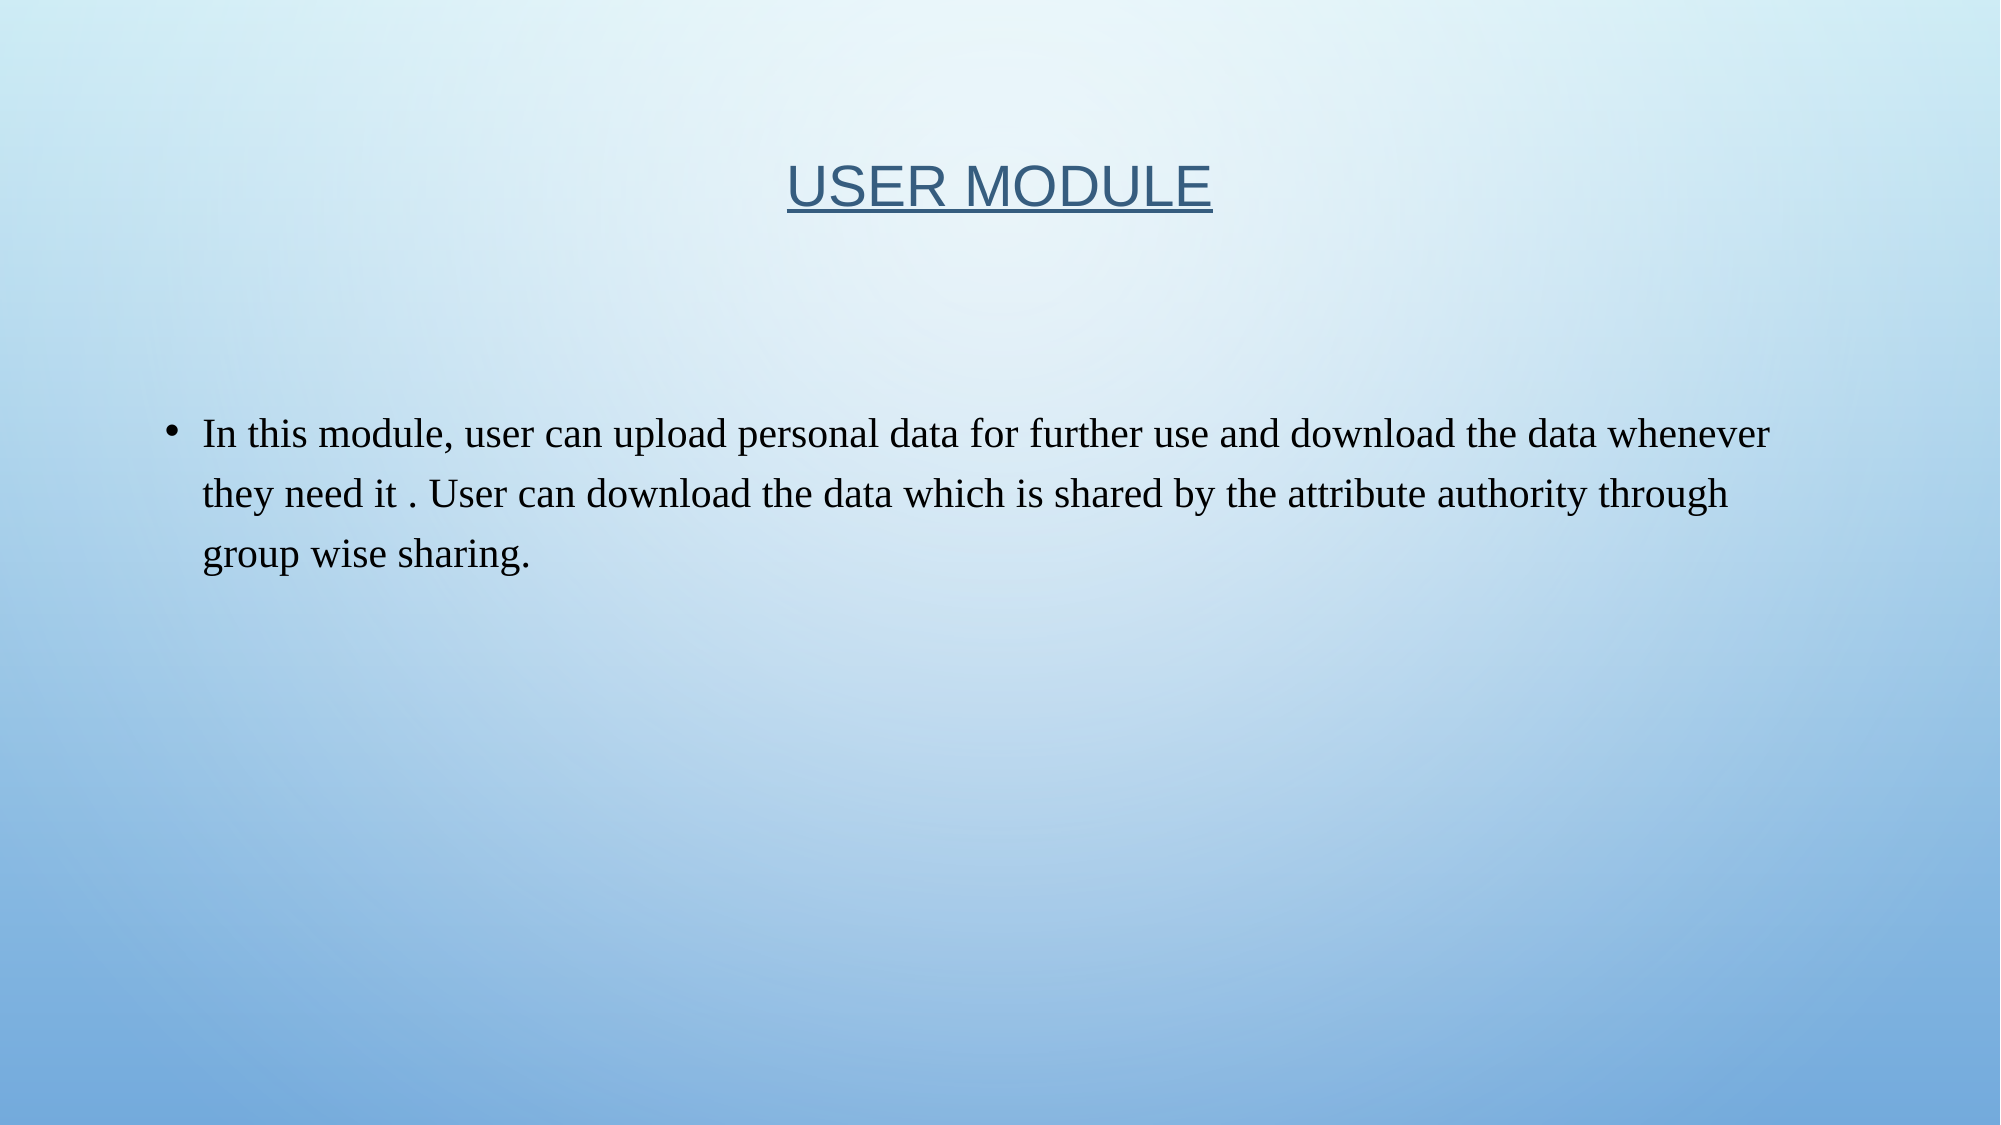

# USER MODULE
In this module, user can upload personal data for further use and download the data whenever they need it . User can download the data which is shared by the attribute authority through group wise sharing.